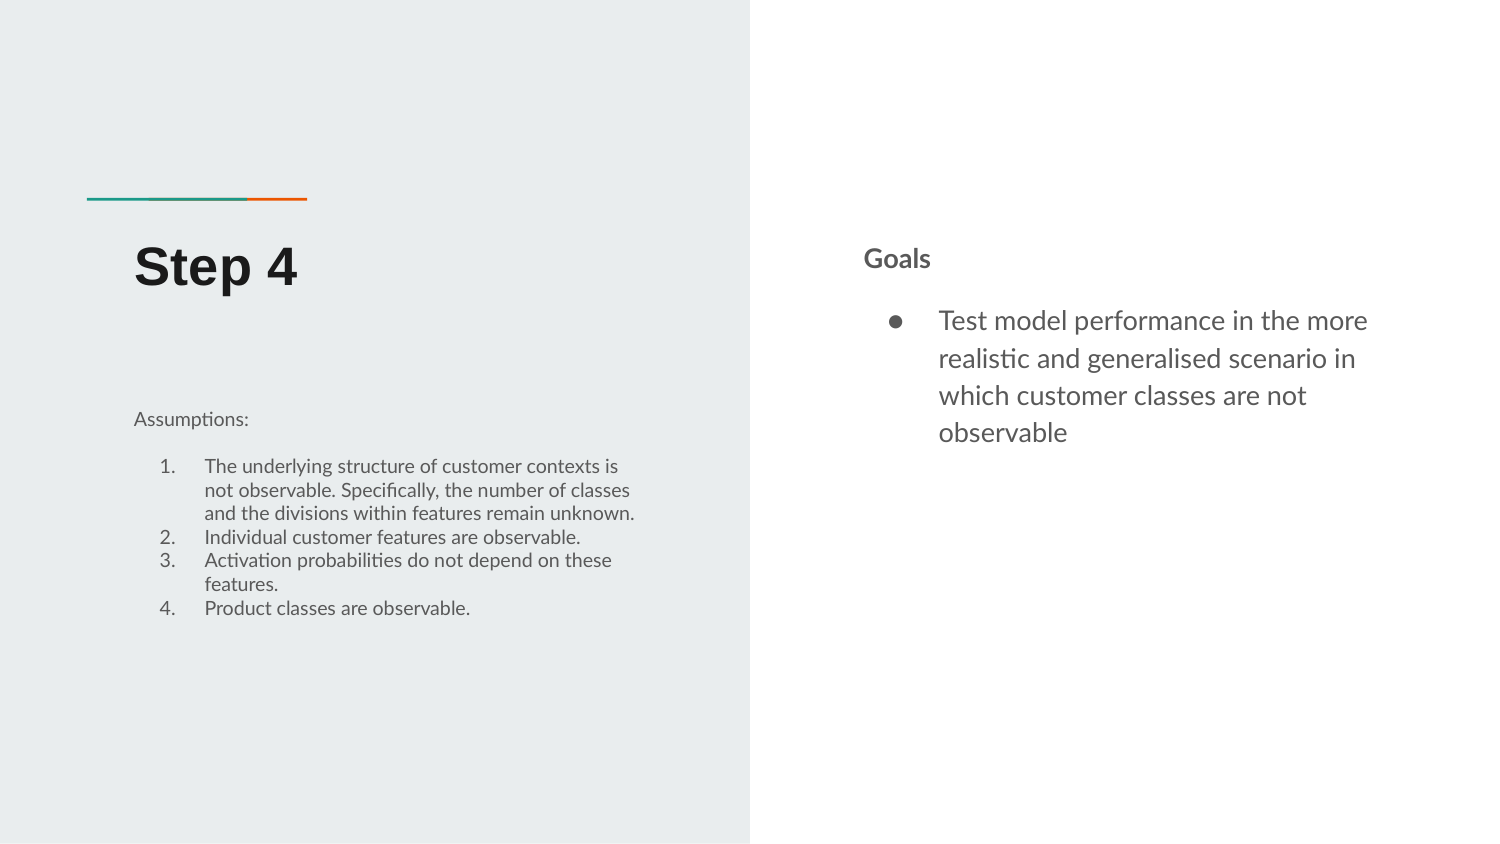

# Step 4
Goals
Test model performance in the more realistic and generalised scenario in which customer classes are not observable
Assumptions:

The underlying structure of customer contexts is not observable. Specifically, the number of classes and the divisions within features remain unknown.
Individual customer features are observable.
Activation probabilities do not depend on these features.
Product classes are observable.